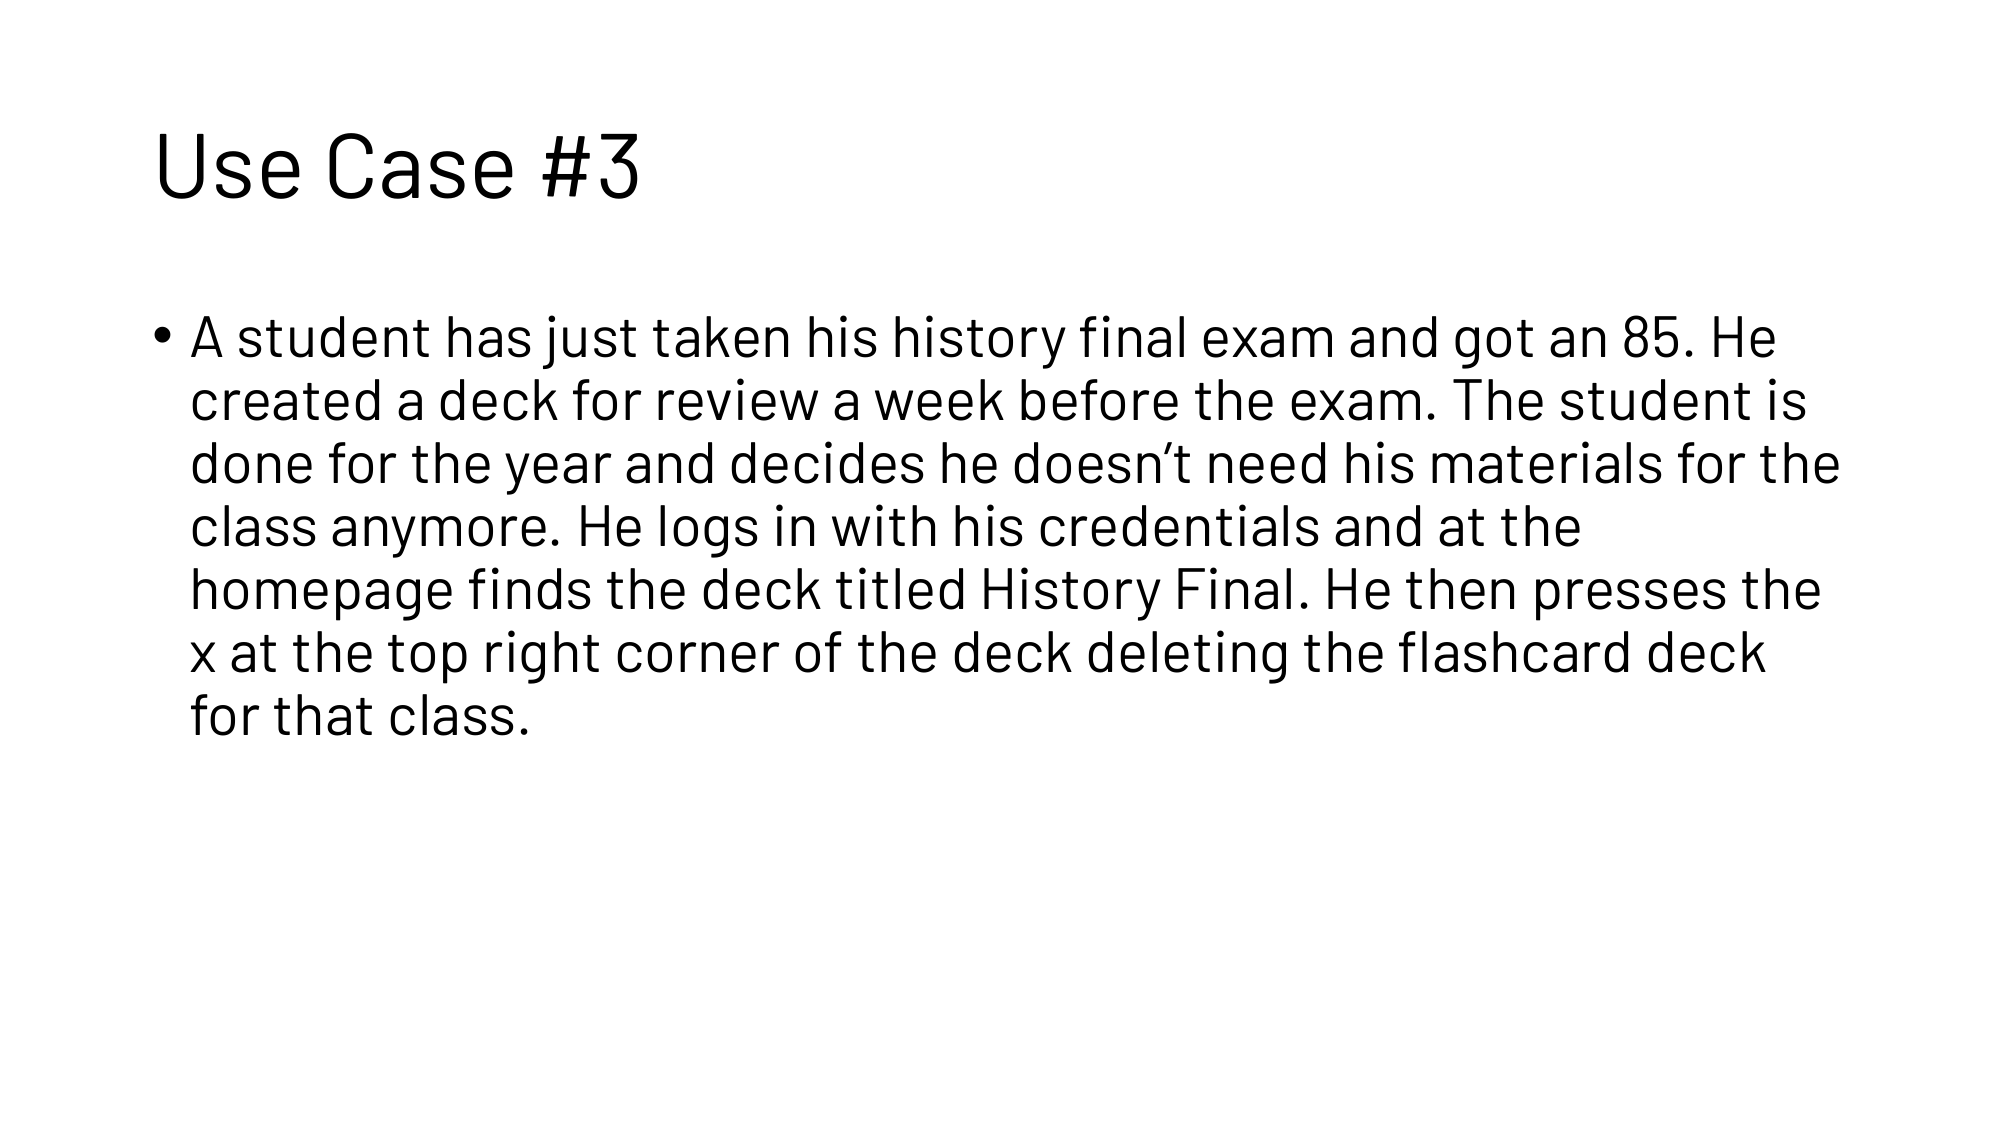

# Use Case #3
A student has just taken his history final exam and got an 85. He created a deck for review a week before the exam. The student is done for the year and decides he doesn’t need his materials for the class anymore. He logs in with his credentials and at the homepage finds the deck titled History Final. He then presses the x at the top right corner of the deck deleting the flashcard deck for that class.